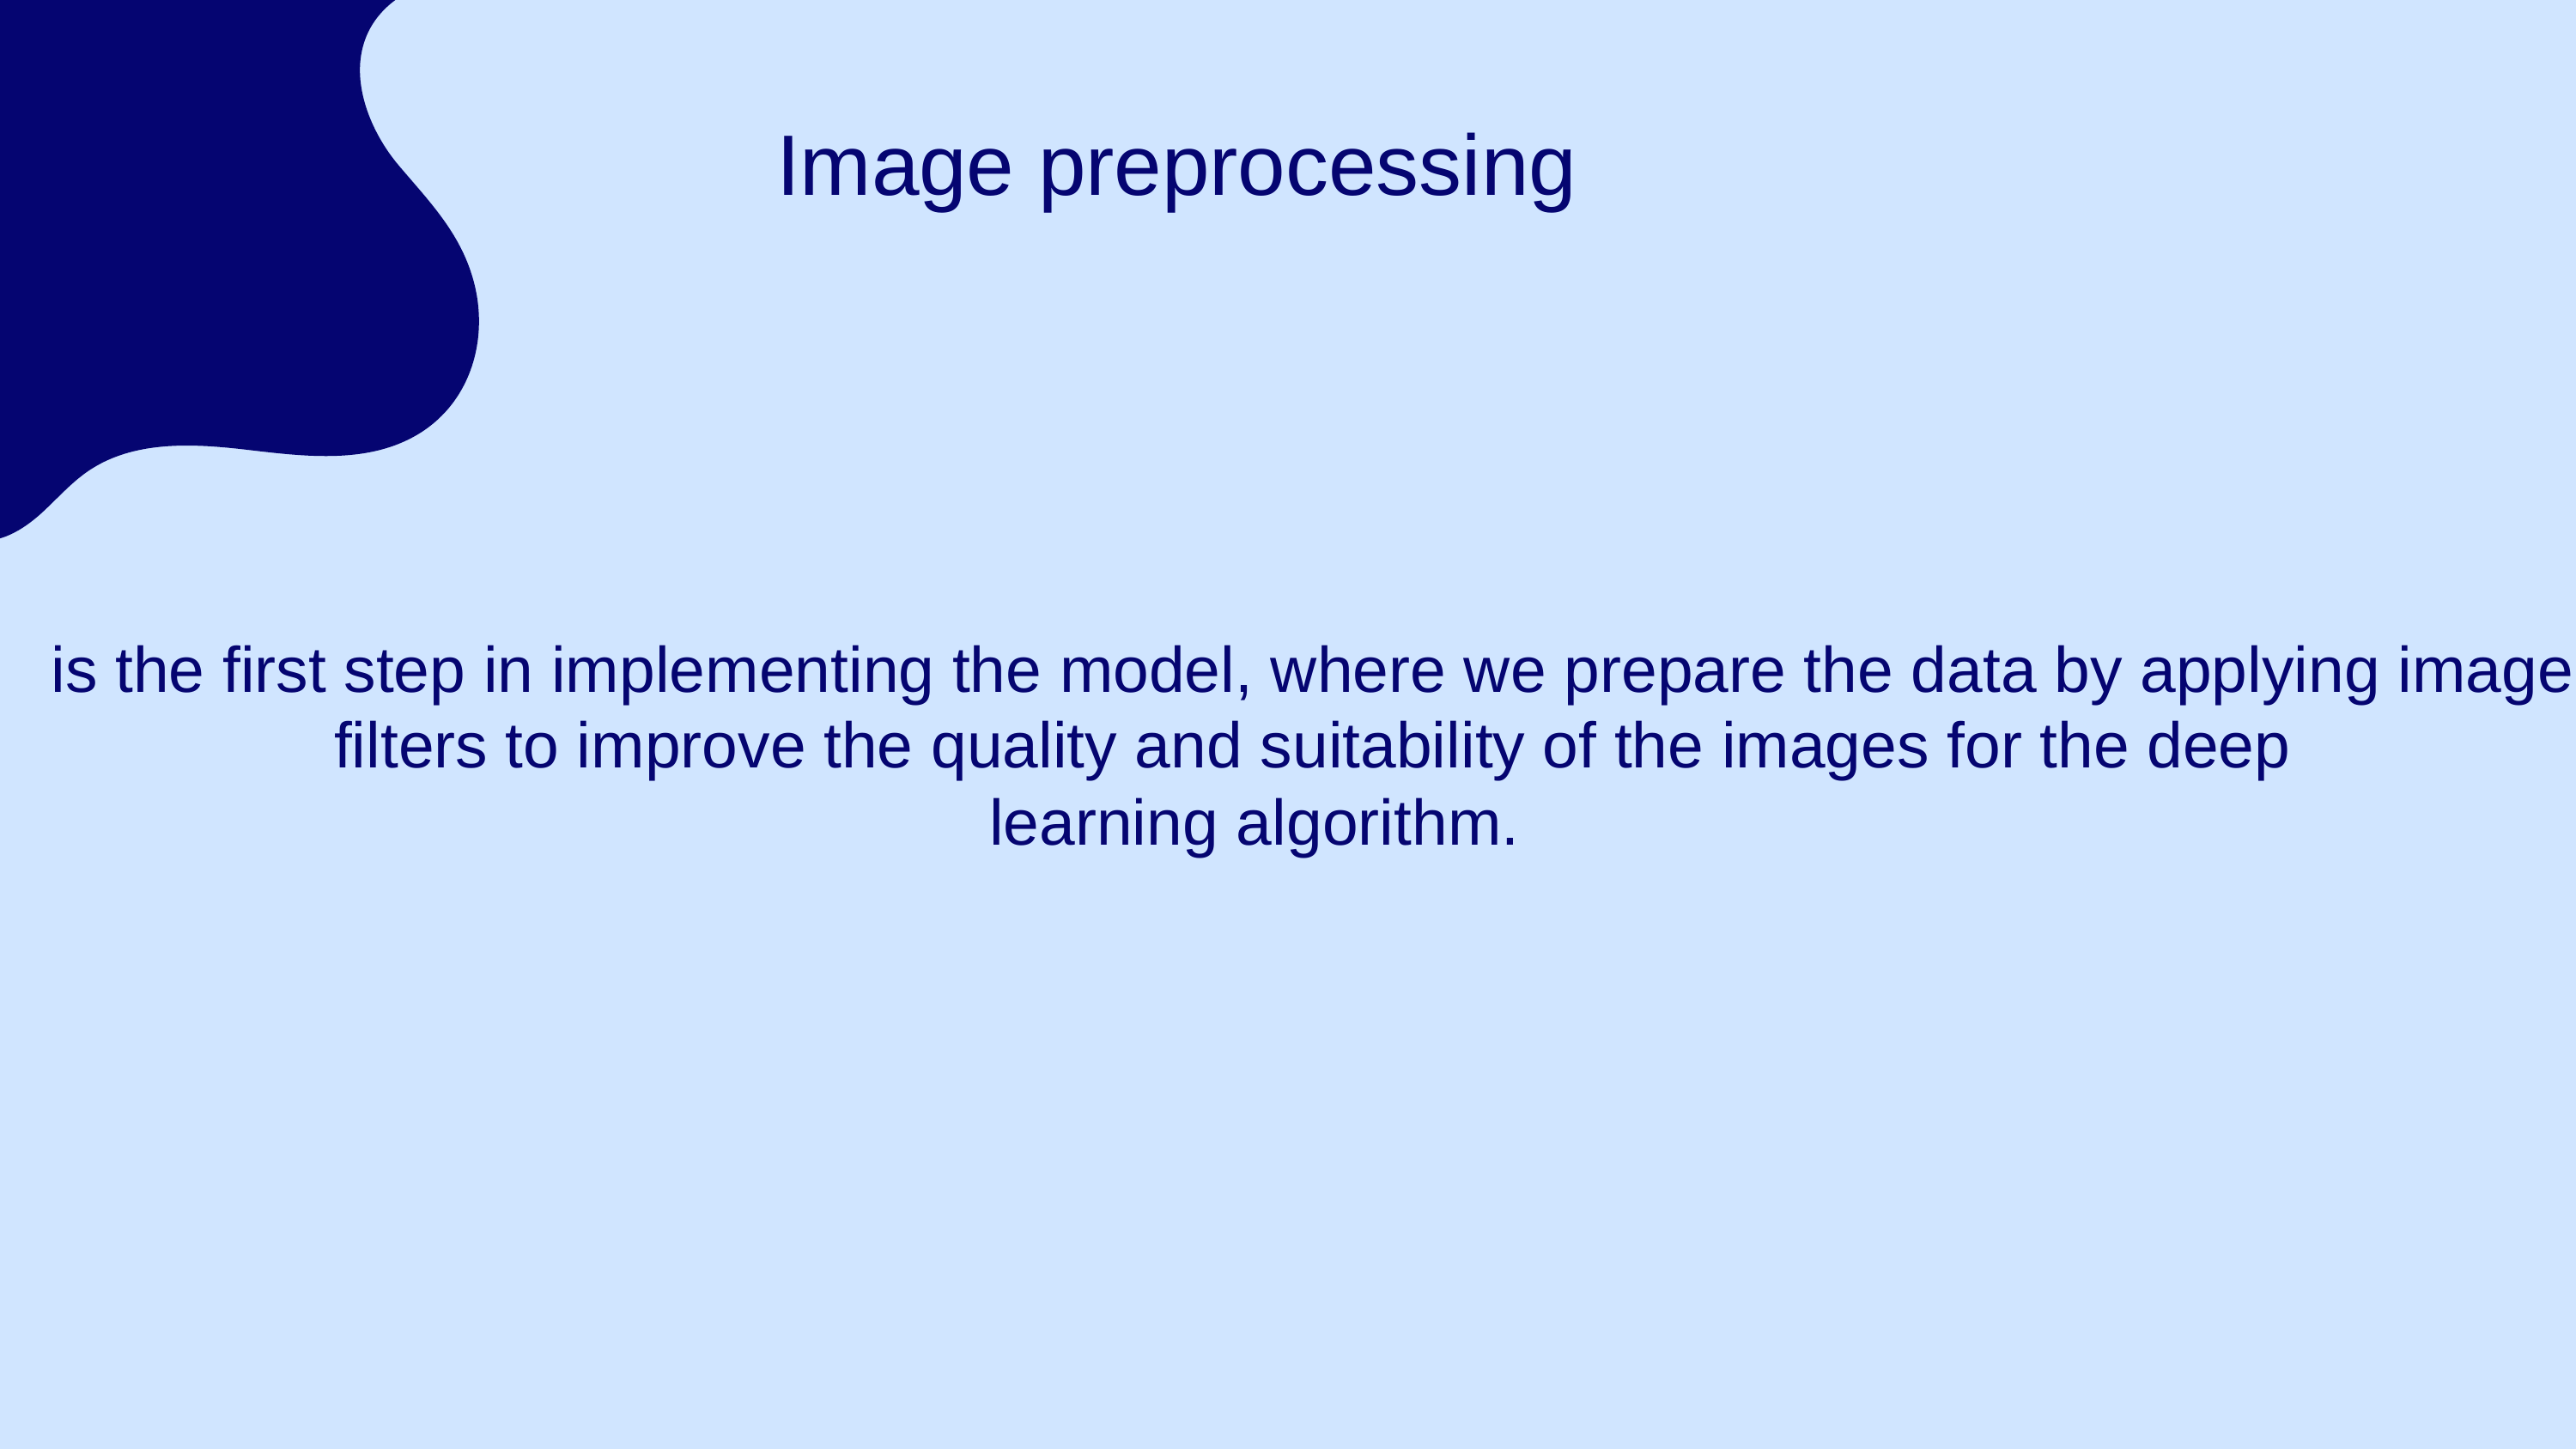

Image preprocessing
is the first step in implementing the model, where we prepare the data by applying image filters to improve the quality and suitability of the images for the deep
learning algorithm.